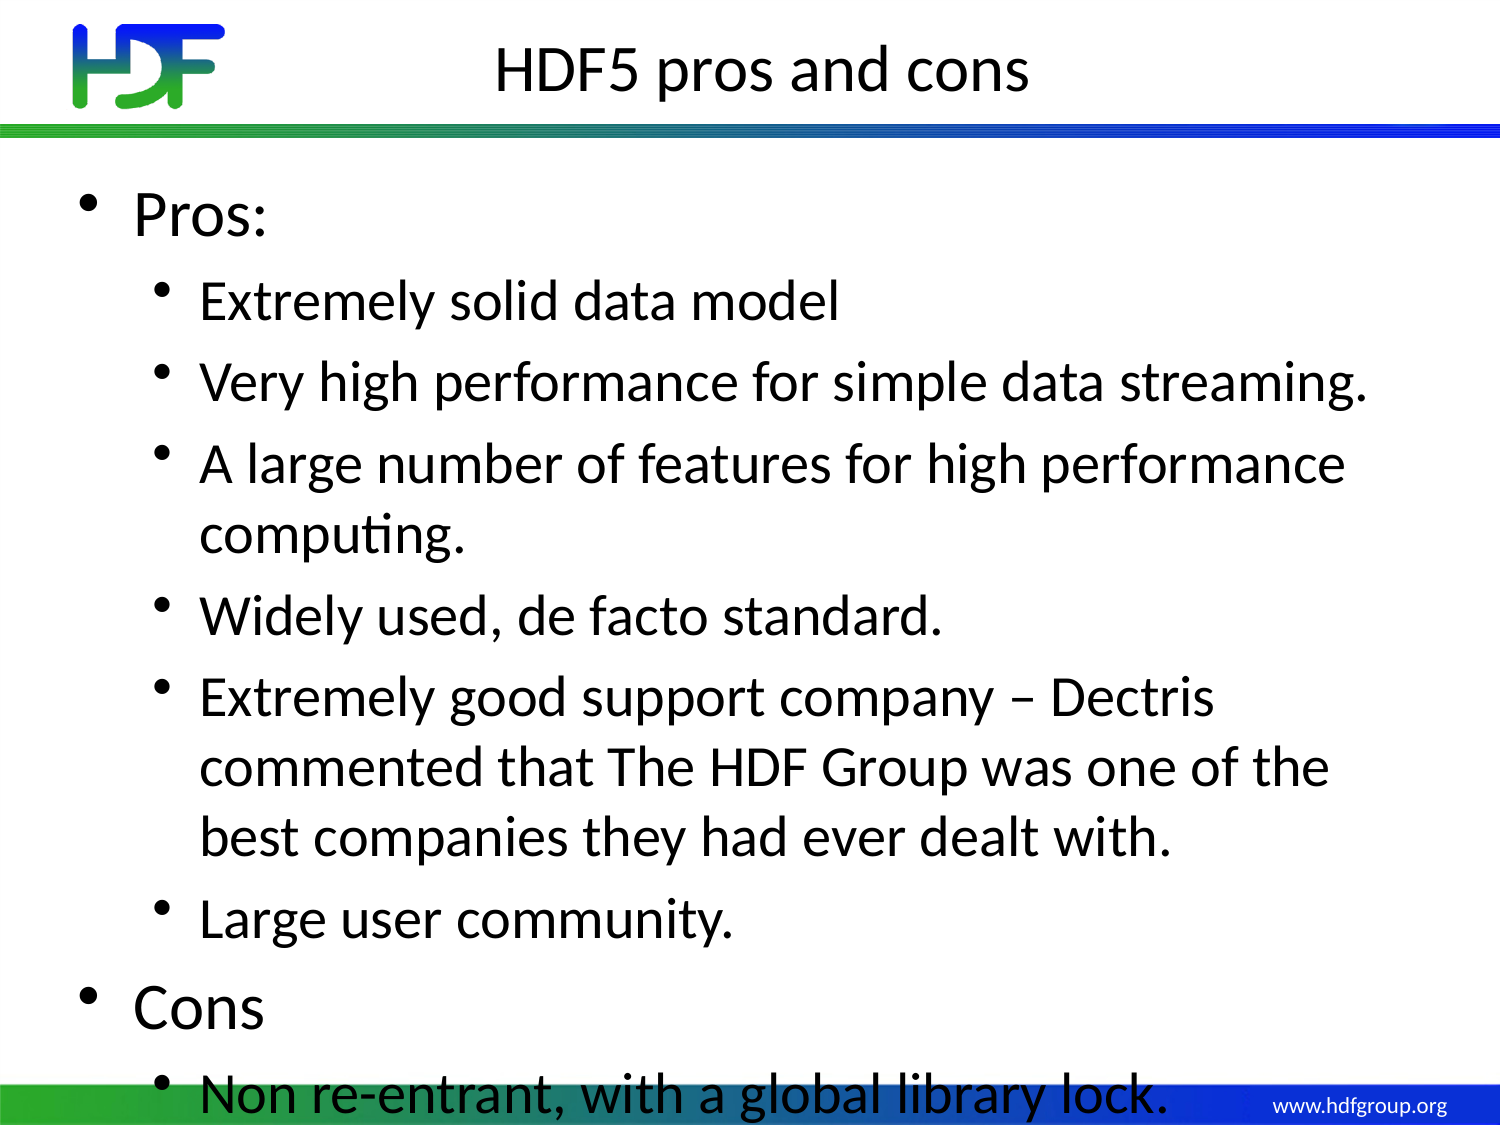

# HDF5 pros and cons
Pros:
Extremely solid data model
Very high performance for simple data streaming.
A large number of features for high performance computing.
Widely used, de facto standard.
Extremely good support company – Dectris commented that The HDF Group was one of the best companies they had ever dealt with.
Large user community.
Cons
Non re-entrant, with a global library lock.
In-library data compression filters have a performance hit.
Files cannot be read an written simultaneously (yet).